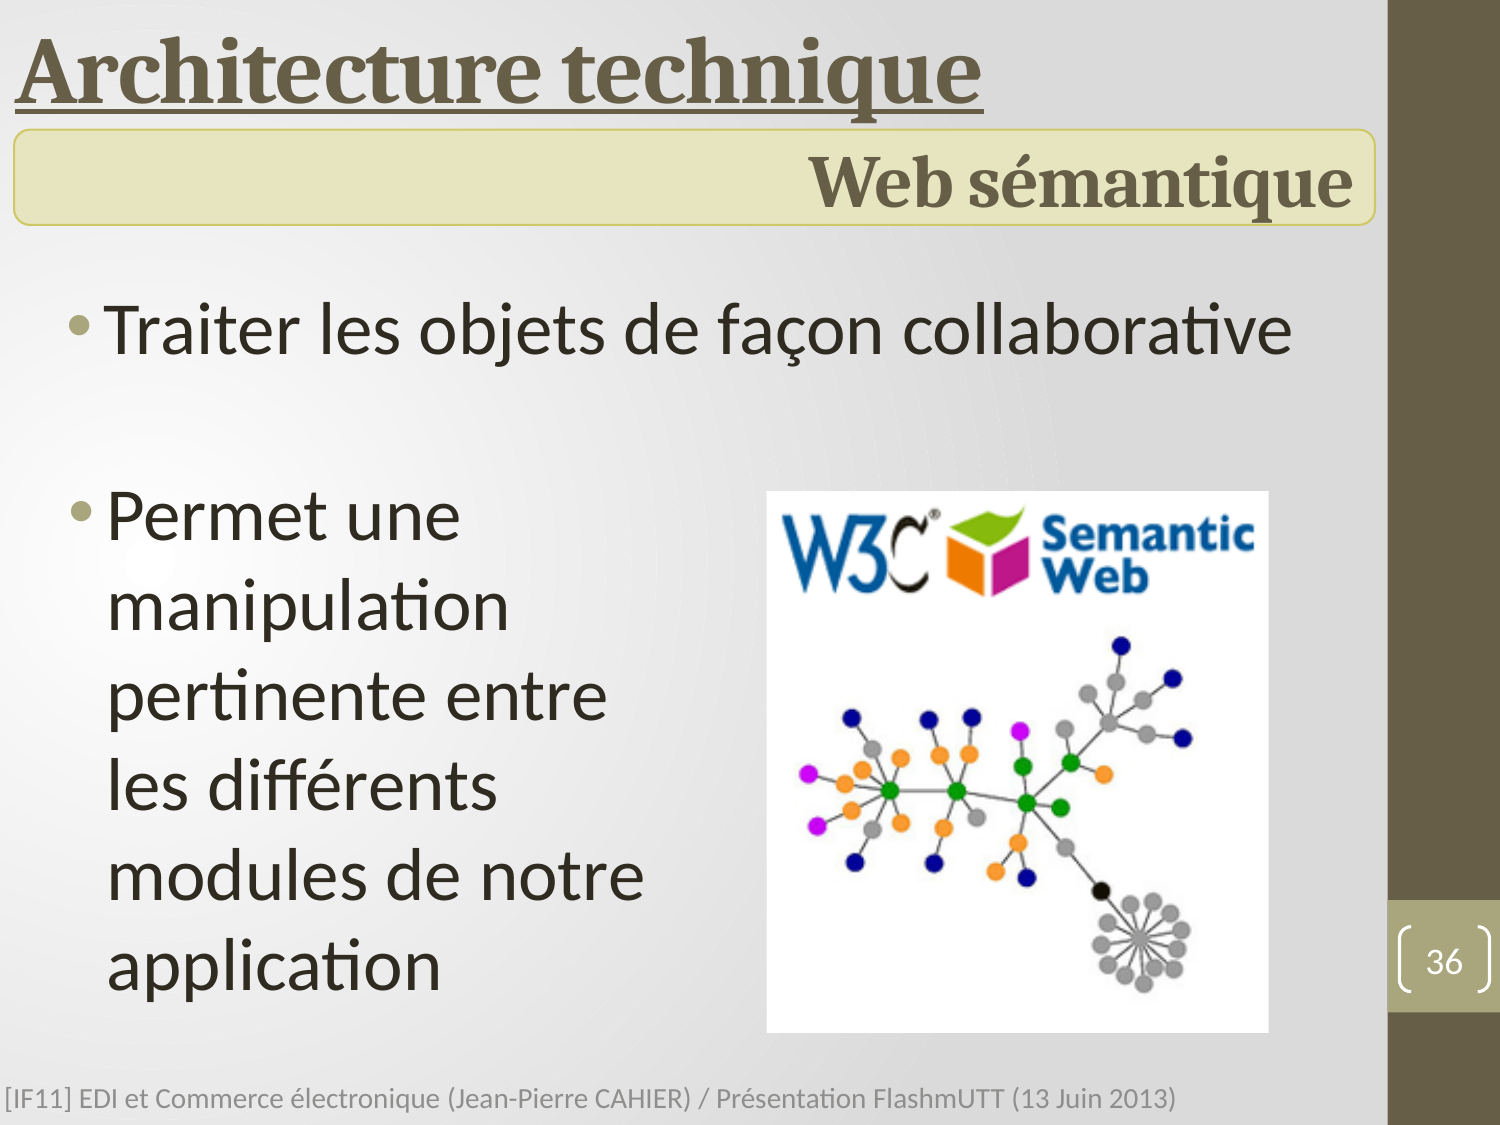

# Architecture technique
Web sémantique
Traiter les objets de façon collaborative

Permet une manipulation pertinente entre les différents modules de notre application

36
[IF11] EDI et Commerce électronique (Jean-Pierre CAHIER) / Présentation FlashmUTT (13 Juin 2013)